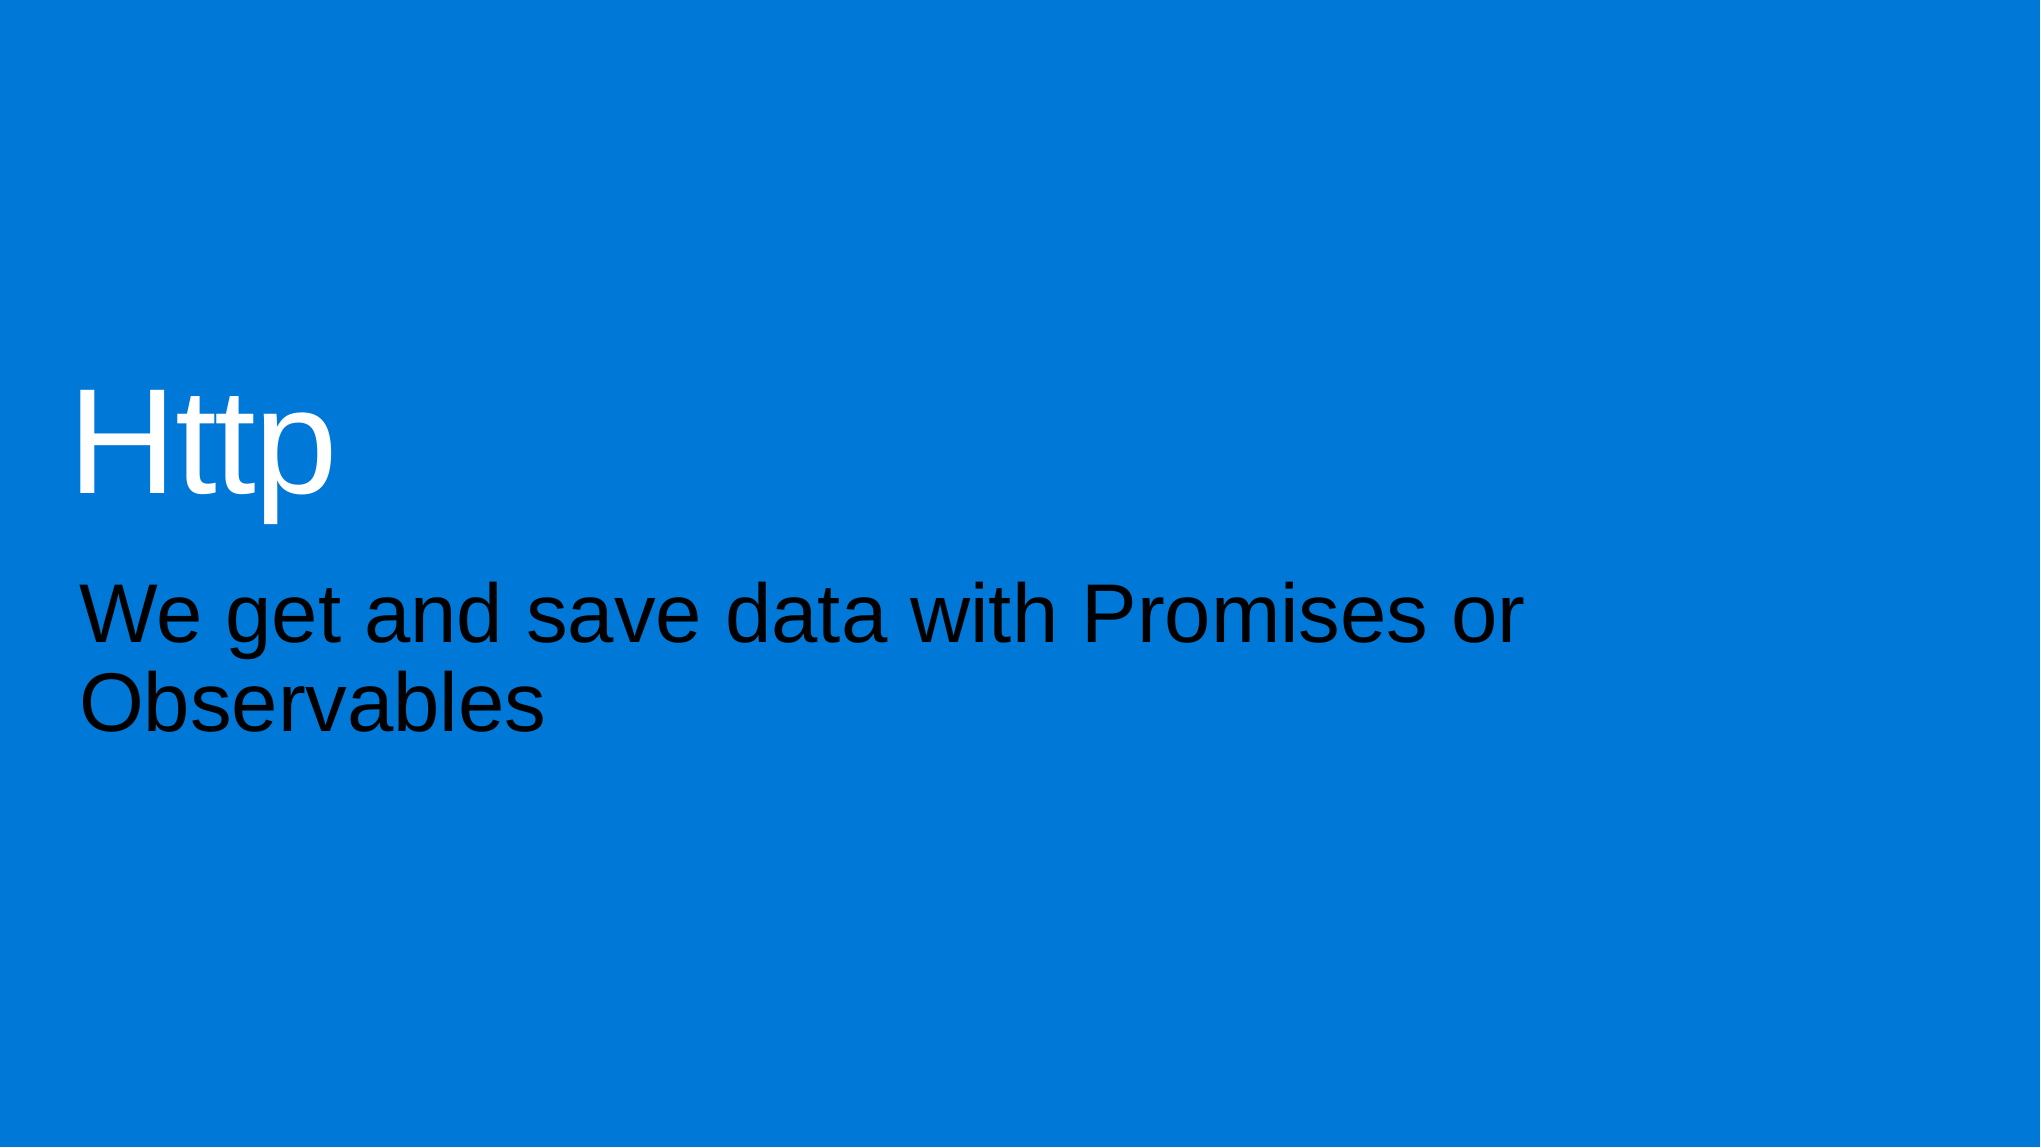

# Http
We get and save data with Promises or Observables